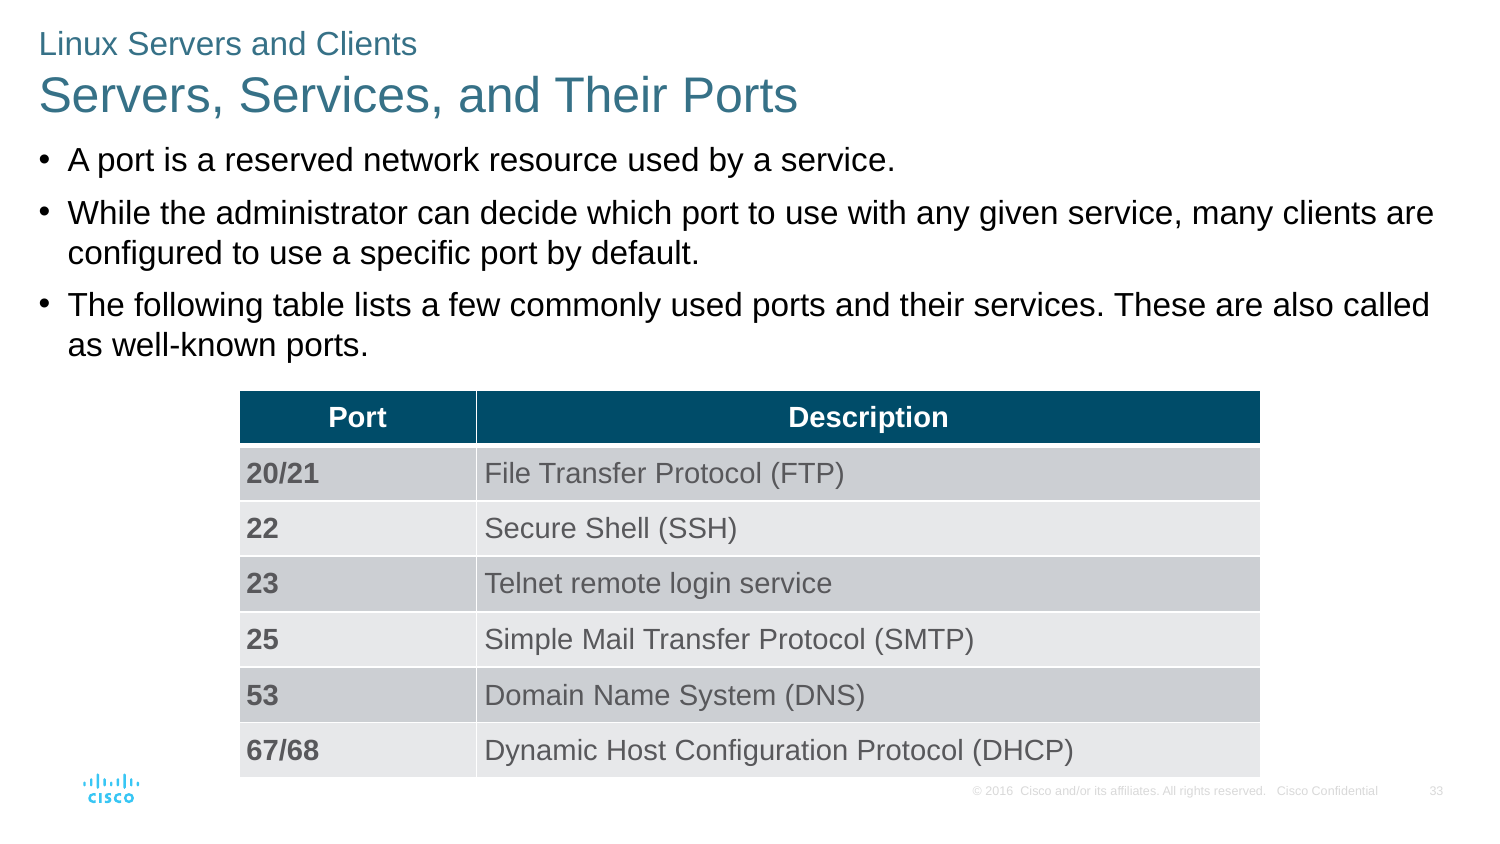

Linux Servers and Clients
Servers, Services, and Their Ports
A port is a reserved network resource used by a service.
While the administrator can decide which port to use with any given service, many clients are configured to use a specific port by default.
The following table lists a few commonly used ports and their services. These are also called as well-known ports.
| Port | Description |
| --- | --- |
| 20/21 | File Transfer Protocol (FTP) |
| 22 | Secure Shell (SSH) |
| 23 | Telnet remote login service |
| 25 | Simple Mail Transfer Protocol (SMTP) |
| 53 | Domain Name System (DNS) |
| 67/68 | Dynamic Host Configuration Protocol (DHCP) |